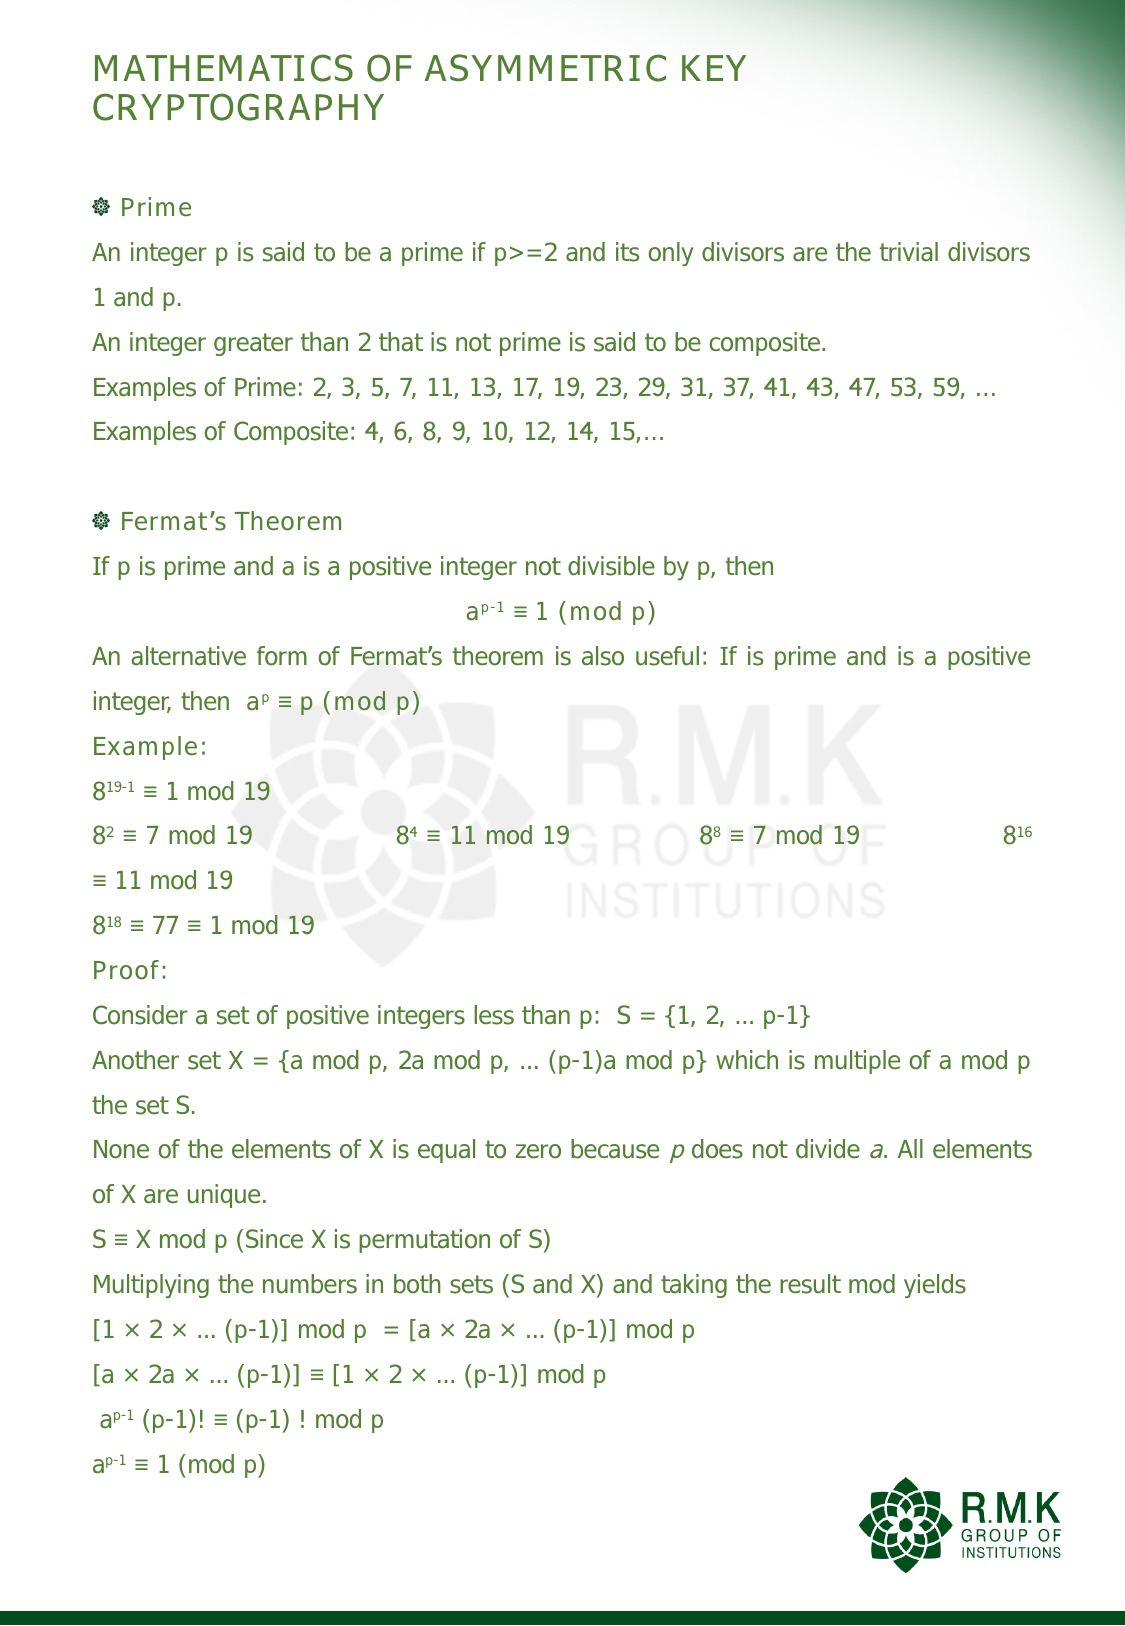

# MATHEMATICS OF ASYMMETRIC KEY CRYPTOGRAPHY
Prime
An integer p is said to be a prime if p>=2 and its only divisors are the trivial divisors 1 and p.
An integer greater than 2 that is not prime is said to be composite.
Examples of Prime: 2, 3, 5, 7, 11, 13, 17, 19, 23, 29, 31, 37, 41, 43, 47, 53, 59, ...
Examples of Composite: 4, 6, 8, 9, 10, 12, 14, 15,...

Fermat’s Theorem
If p is prime and a is a positive integer not divisible by p, then
ap-1 ≡ 1 (mod p)
An alternative form of Fermat’s theorem is also useful: If is prime and is a positive integer, then  ap ≡ p (mod p)
Example:
819-1 ≡ 1 mod 19
82 ≡ 7 mod 19	84 ≡ 11 mod 19	88 ≡ 7 mod 19	816 ≡ 11 mod 19
818 ≡ 77 ≡ 1 mod 19
Proof:
Consider a set of positive integers less than p:  S = {1, 2, … p-1}
Another set X = {a mod p, 2a mod p, … (p-1)a mod p} which is multiple of a mod p the set S.
None of the elements of X is equal to zero because p does not divide a. All elements of X are unique.
S ≡ X mod p (Since X is permutation of S)
Multiplying the numbers in both sets (S and X) and taking the result mod yields
[1 × 2 × … (p-1)] mod p  = [a × 2a × … (p-1)] mod p
[a × 2a × … (p-1)] ≡ [1 × 2 × … (p-1)] mod p
 ap-1 (p-1)! ≡ (p-1) ! mod p
ap-1 ≡ 1 (mod p)